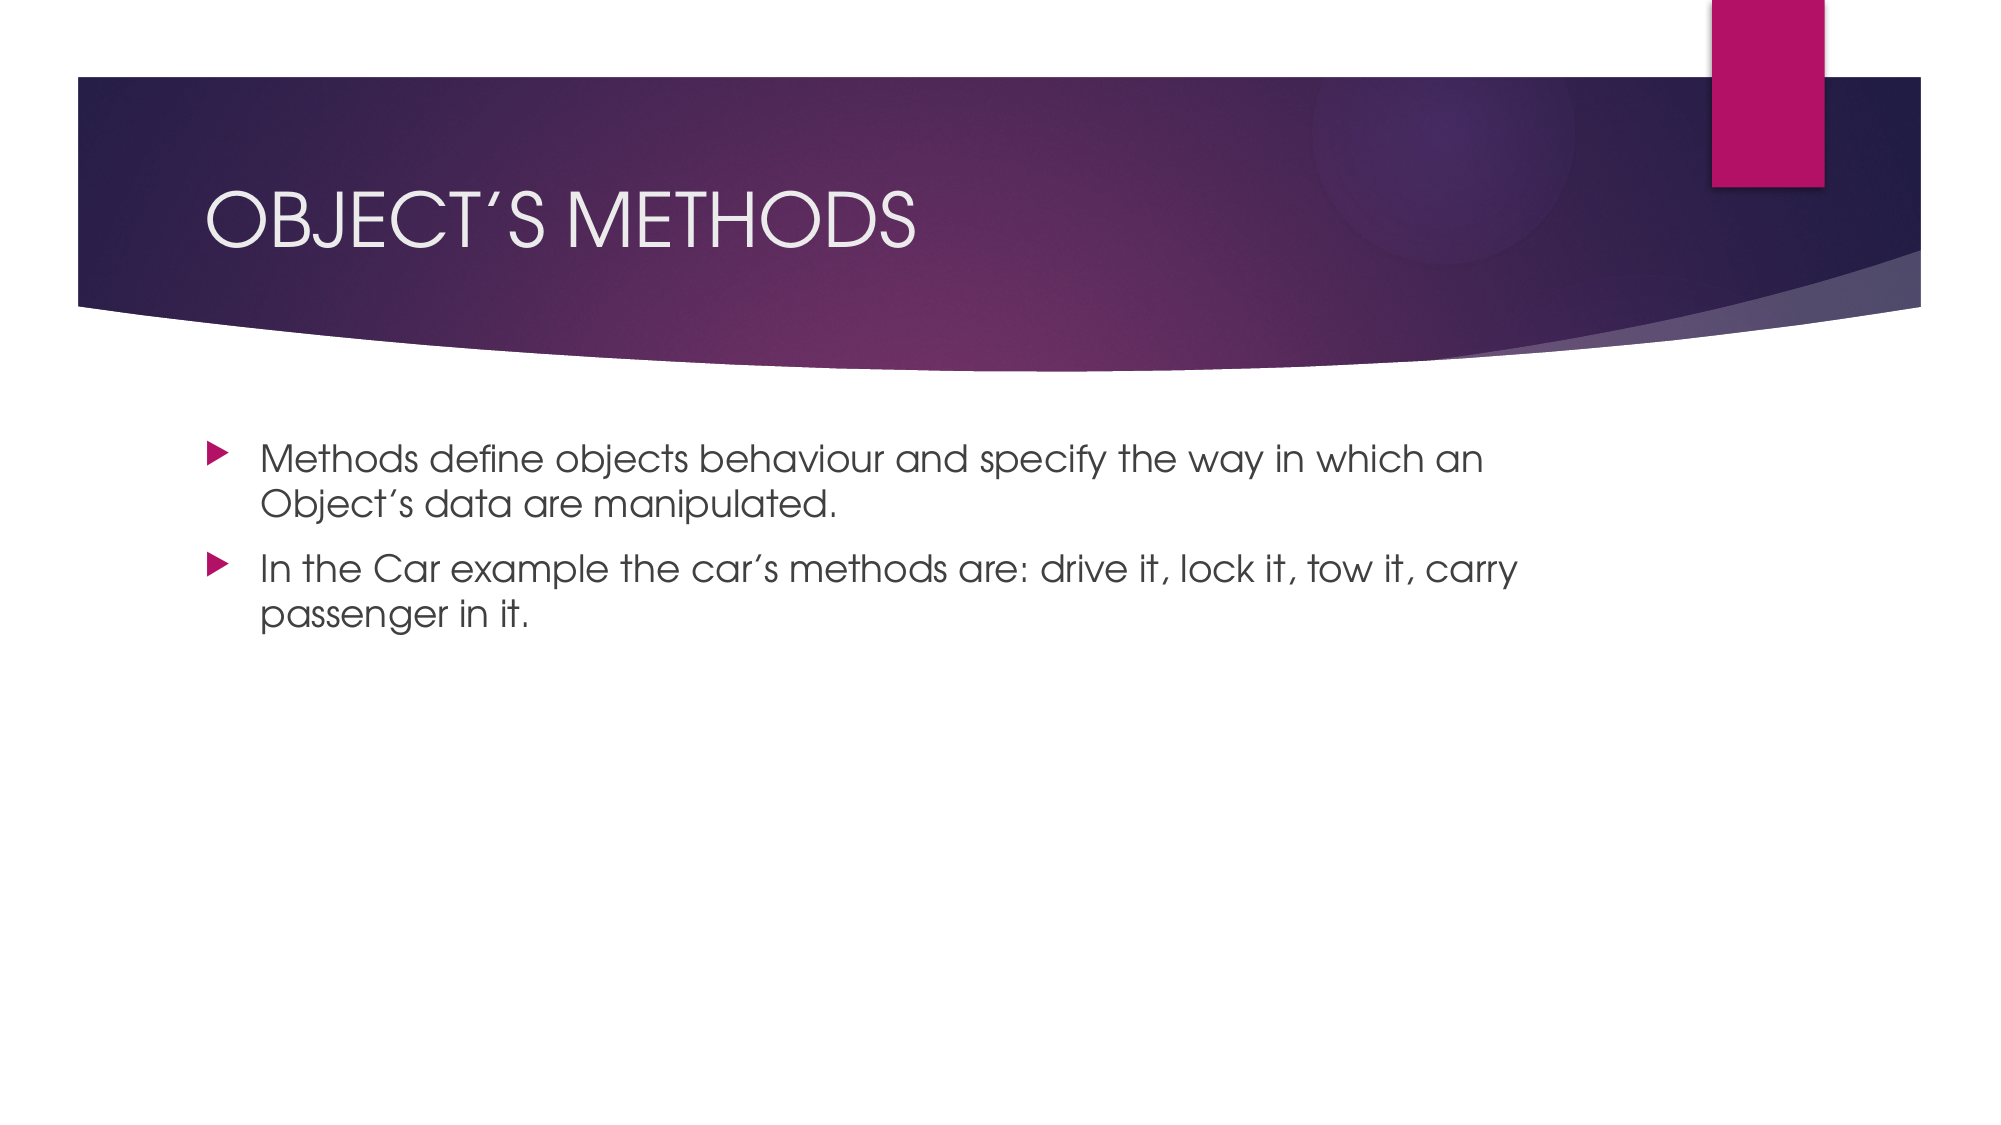

# OBJECT’S METHODS
Methods define objects behaviour and specify the way in which an Object’s data are manipulated.
In the Car example the car’s methods are: drive it, lock it, tow it, carry passenger in it.